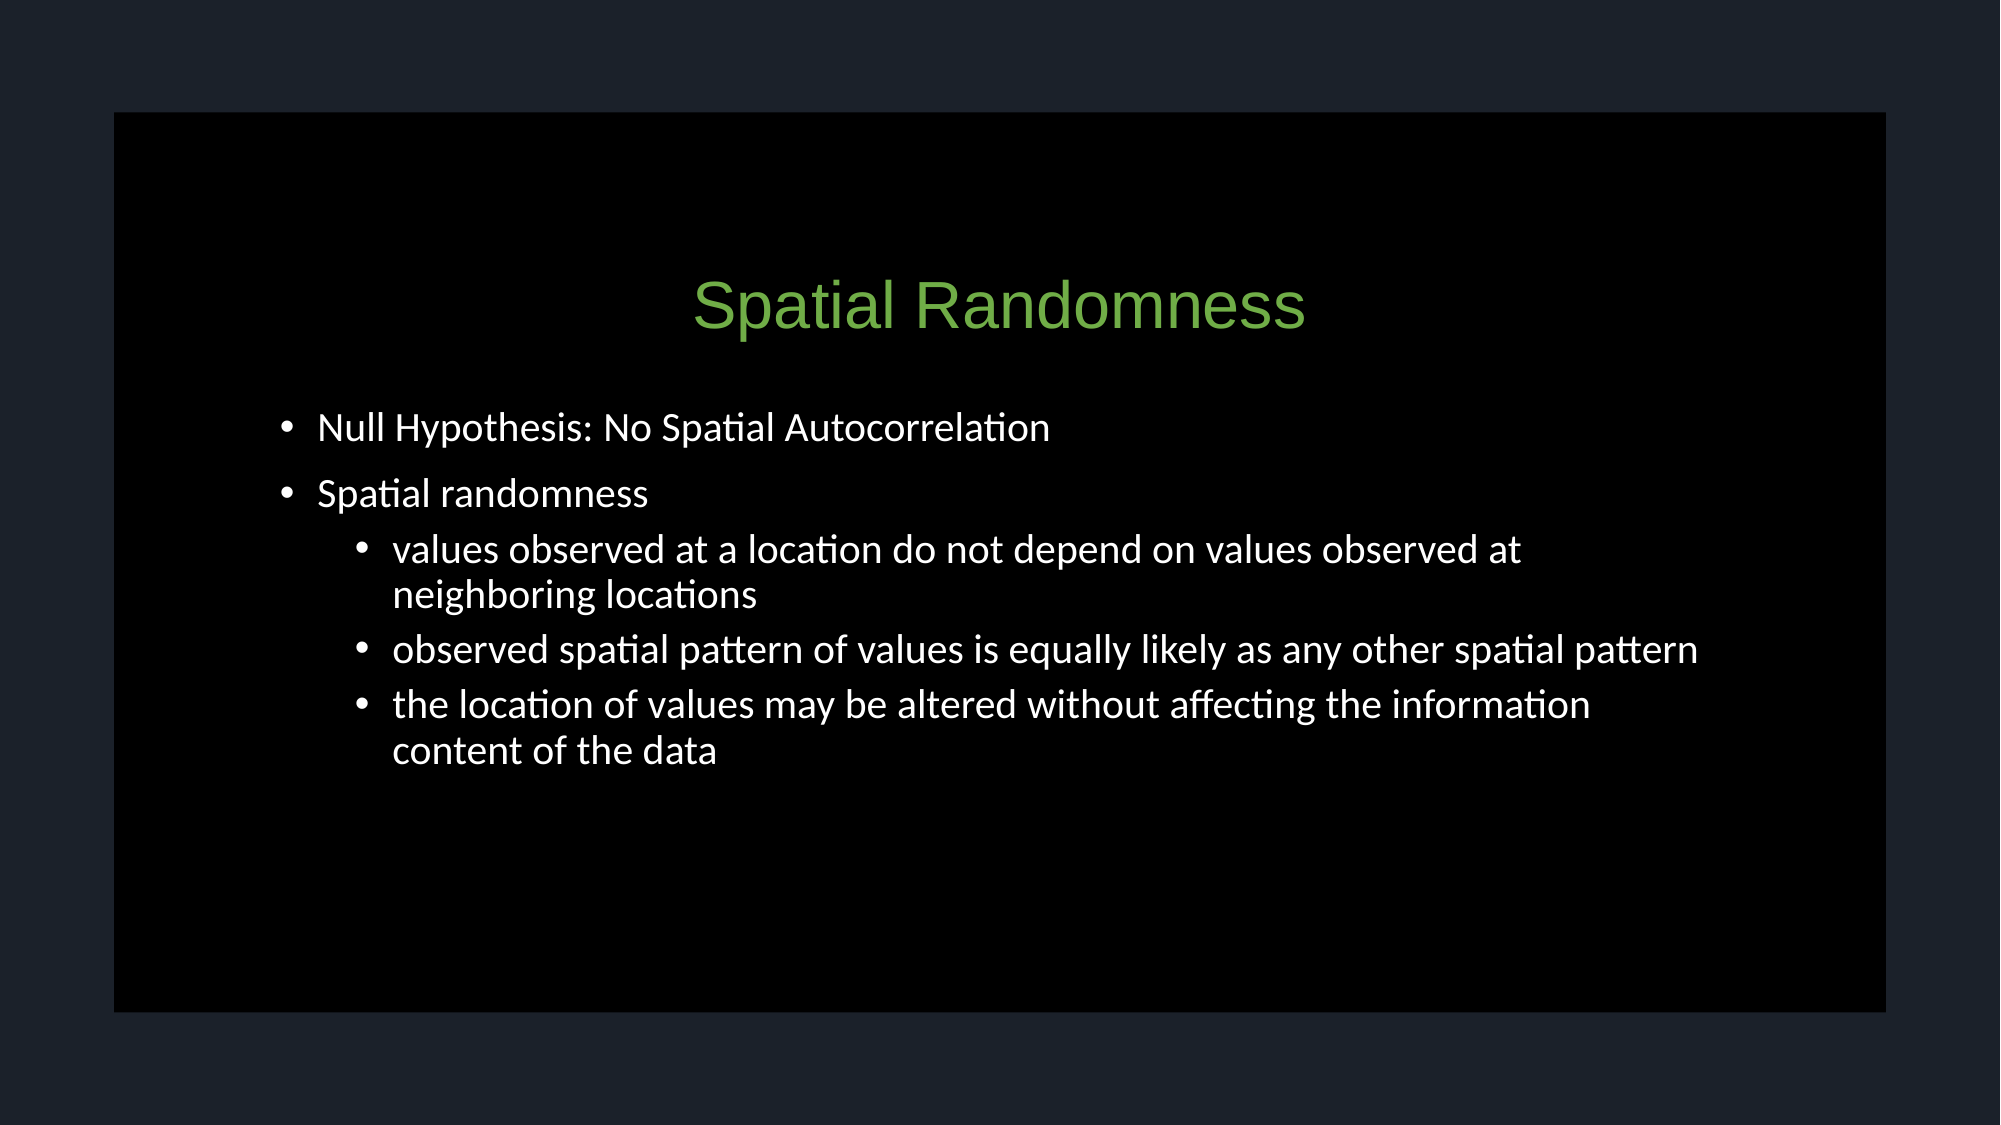

# Spatial Randomness
Null Hypothesis: No Spatial Autocorrelation
Spatial randomness
values observed at a location do not depend on values observed at neighboring locations
observed spatial pattern of values is equally likely as any other spatial pattern
the location of values may be altered without affecting the information content of the data